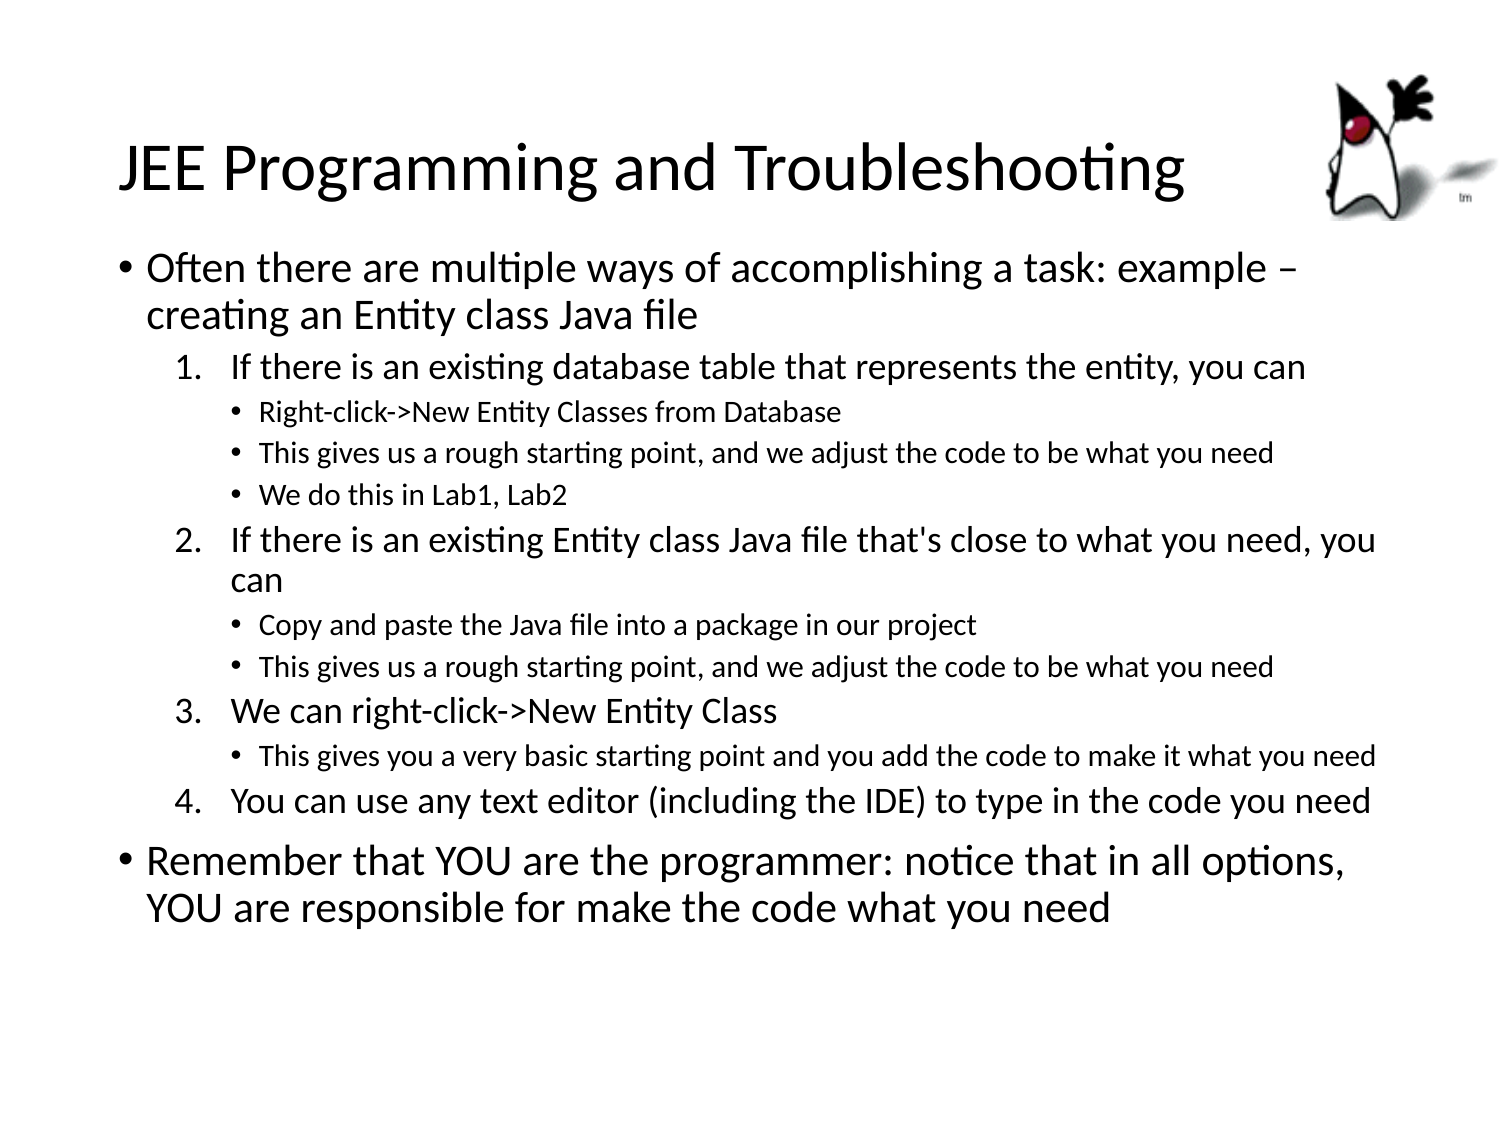

# JEE Programming and Troubleshooting
Often there are multiple ways of accomplishing a task: example – creating an Entity class Java file
If there is an existing database table that represents the entity, you can
Right-click->New Entity Classes from Database
This gives us a rough starting point, and we adjust the code to be what you need
We do this in Lab1, Lab2
If there is an existing Entity class Java file that's close to what you need, you can
Copy and paste the Java file into a package in our project
This gives us a rough starting point, and we adjust the code to be what you need
We can right-click->New Entity Class
This gives you a very basic starting point and you add the code to make it what you need
You can use any text editor (including the IDE) to type in the code you need
Remember that YOU are the programmer: notice that in all options, YOU are responsible for make the code what you need